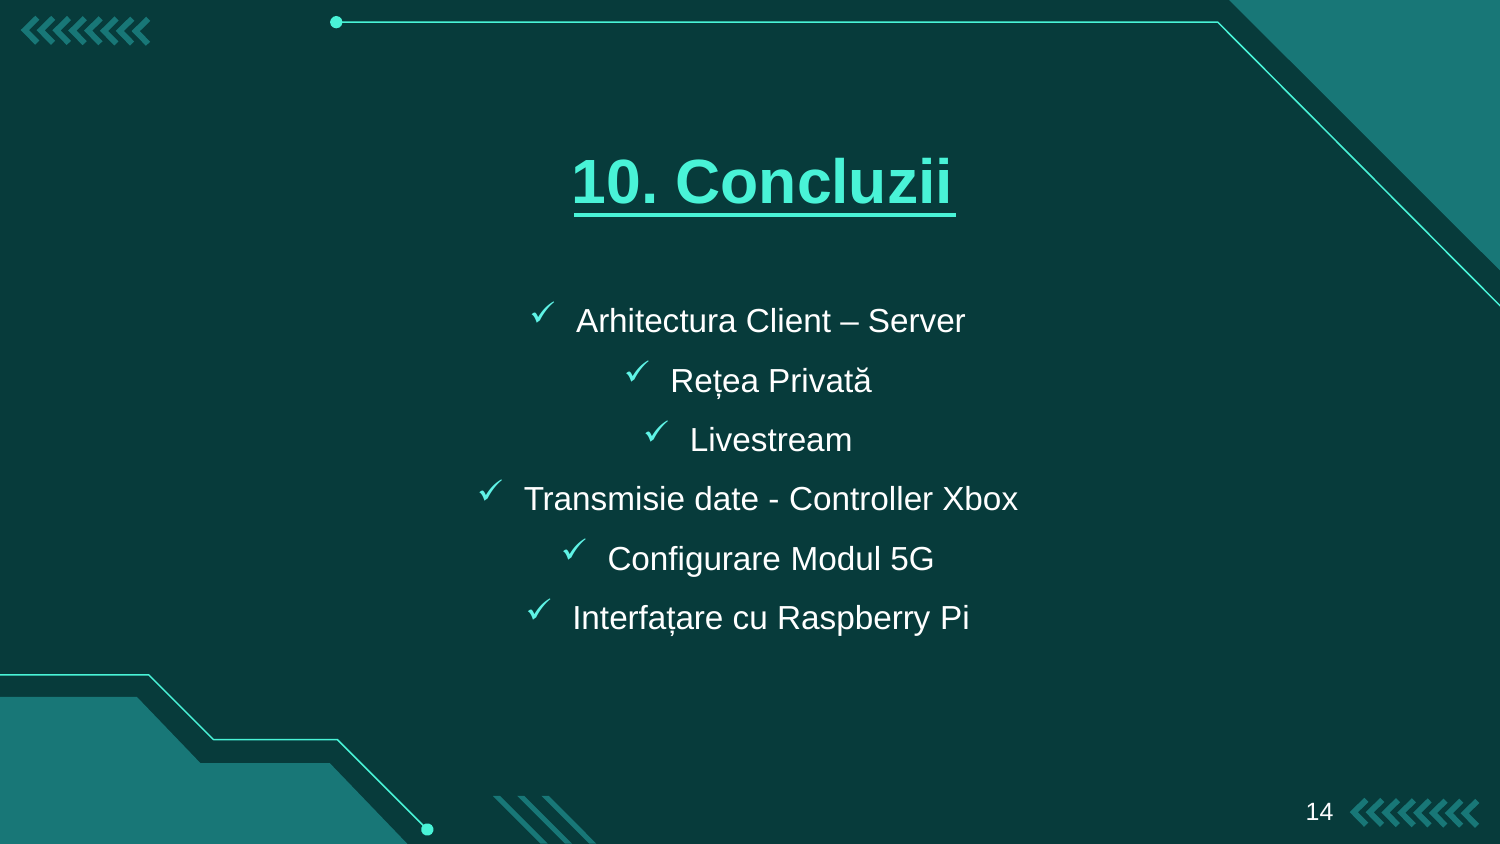

# 10. Concluzii
Arhitectura Client – Server
Rețea Privată
Livestream
Transmisie date - Controller Xbox
Configurare Modul 5G
Interfațare cu Raspberry Pi

14